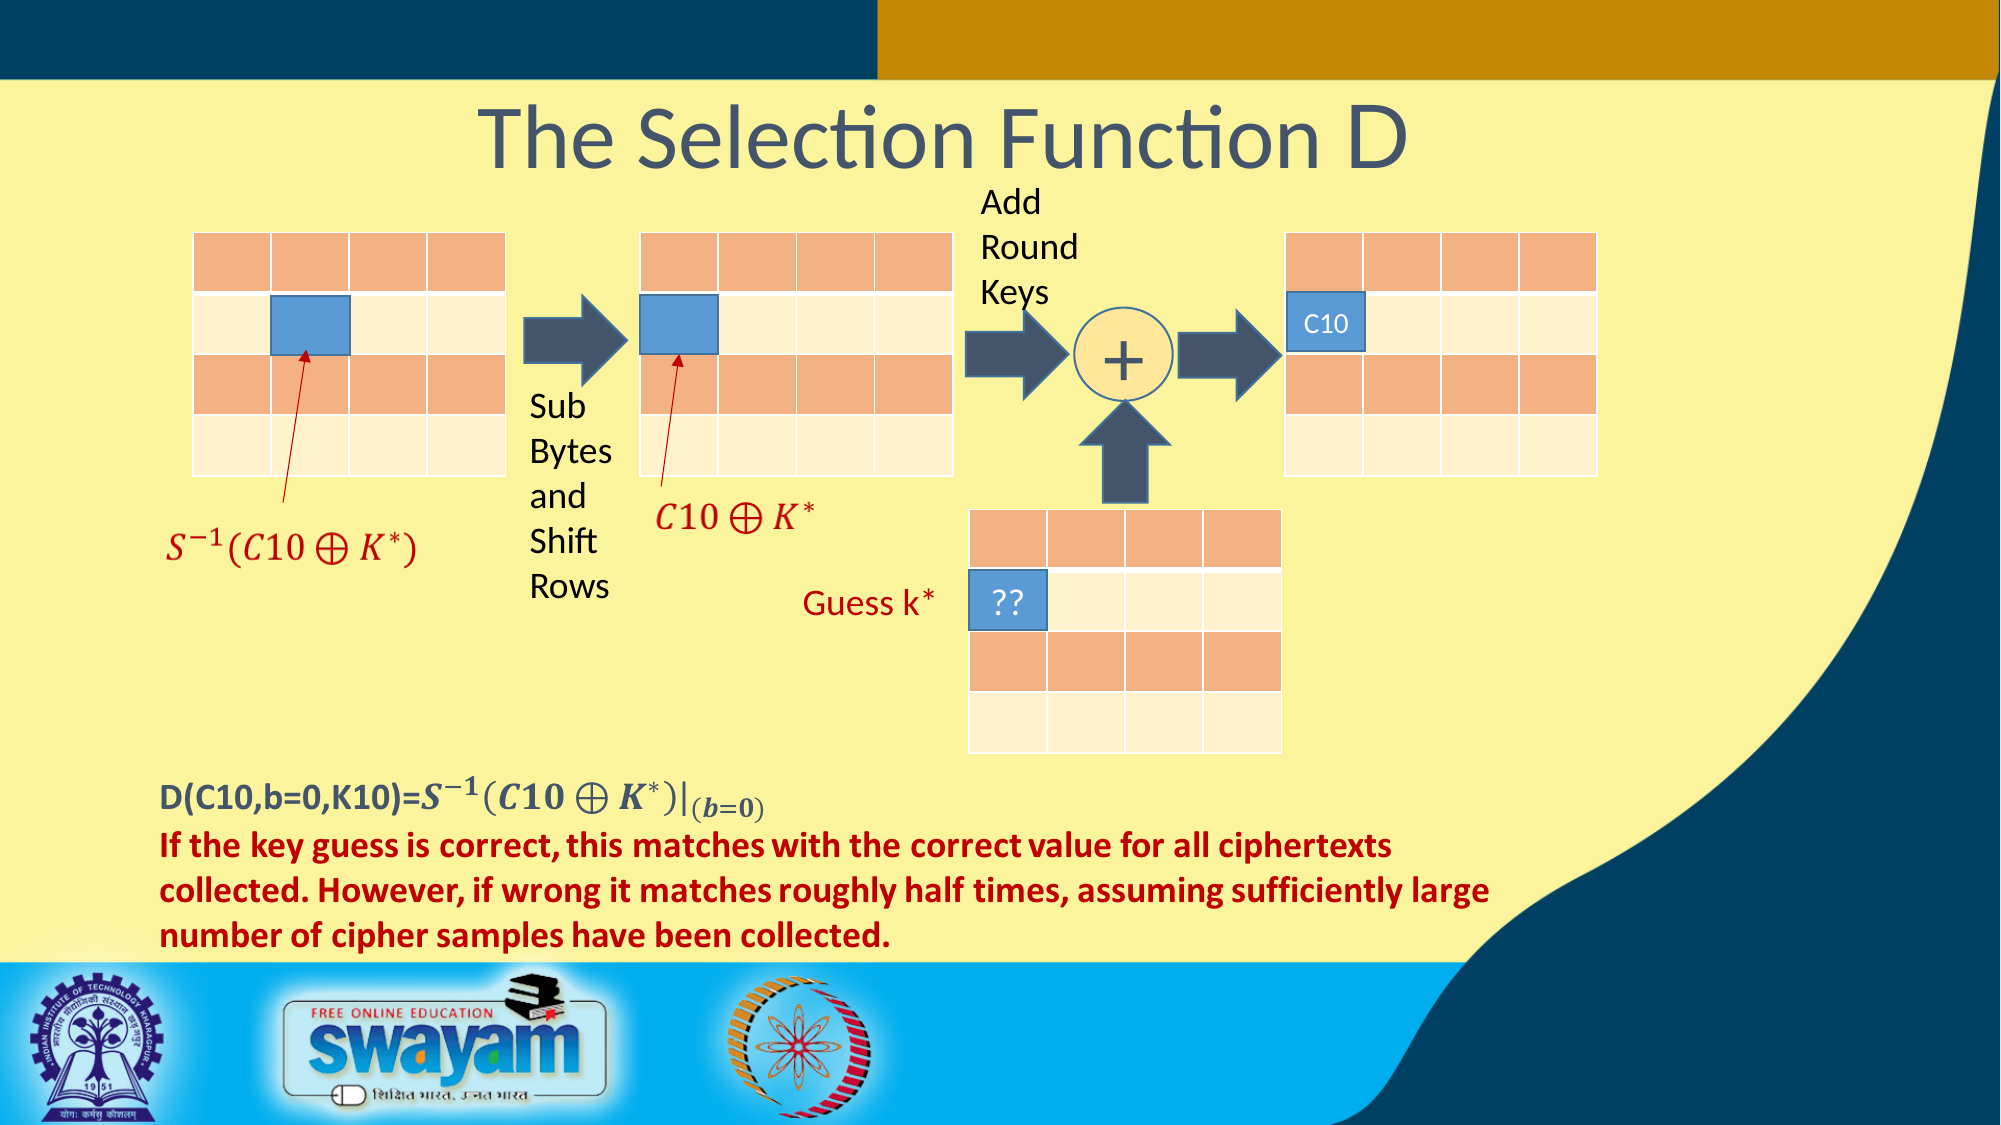

The Selection Function D
Add
Round Keys
|  |  |  |  |
| --- | --- | --- | --- |
|  |  |  |  |
|  |  |  |  |
|  |  |  |  |
|  |  |  |  |
| --- | --- | --- | --- |
|  |  |  |  |
|  |  |  |  |
|  |  |  |  |
|  |  |  |  |
| --- | --- | --- | --- |
|  |  |  |  |
|  |  |  |  |
|  |  |  |  |
C10

+

Sub Bytes and Shift
Rows

|  |  |  |  |
| --- | --- | --- | --- |
|  |  |  |  |
|  |  |  |  |
|  |  |  |  |

Guess k*
??